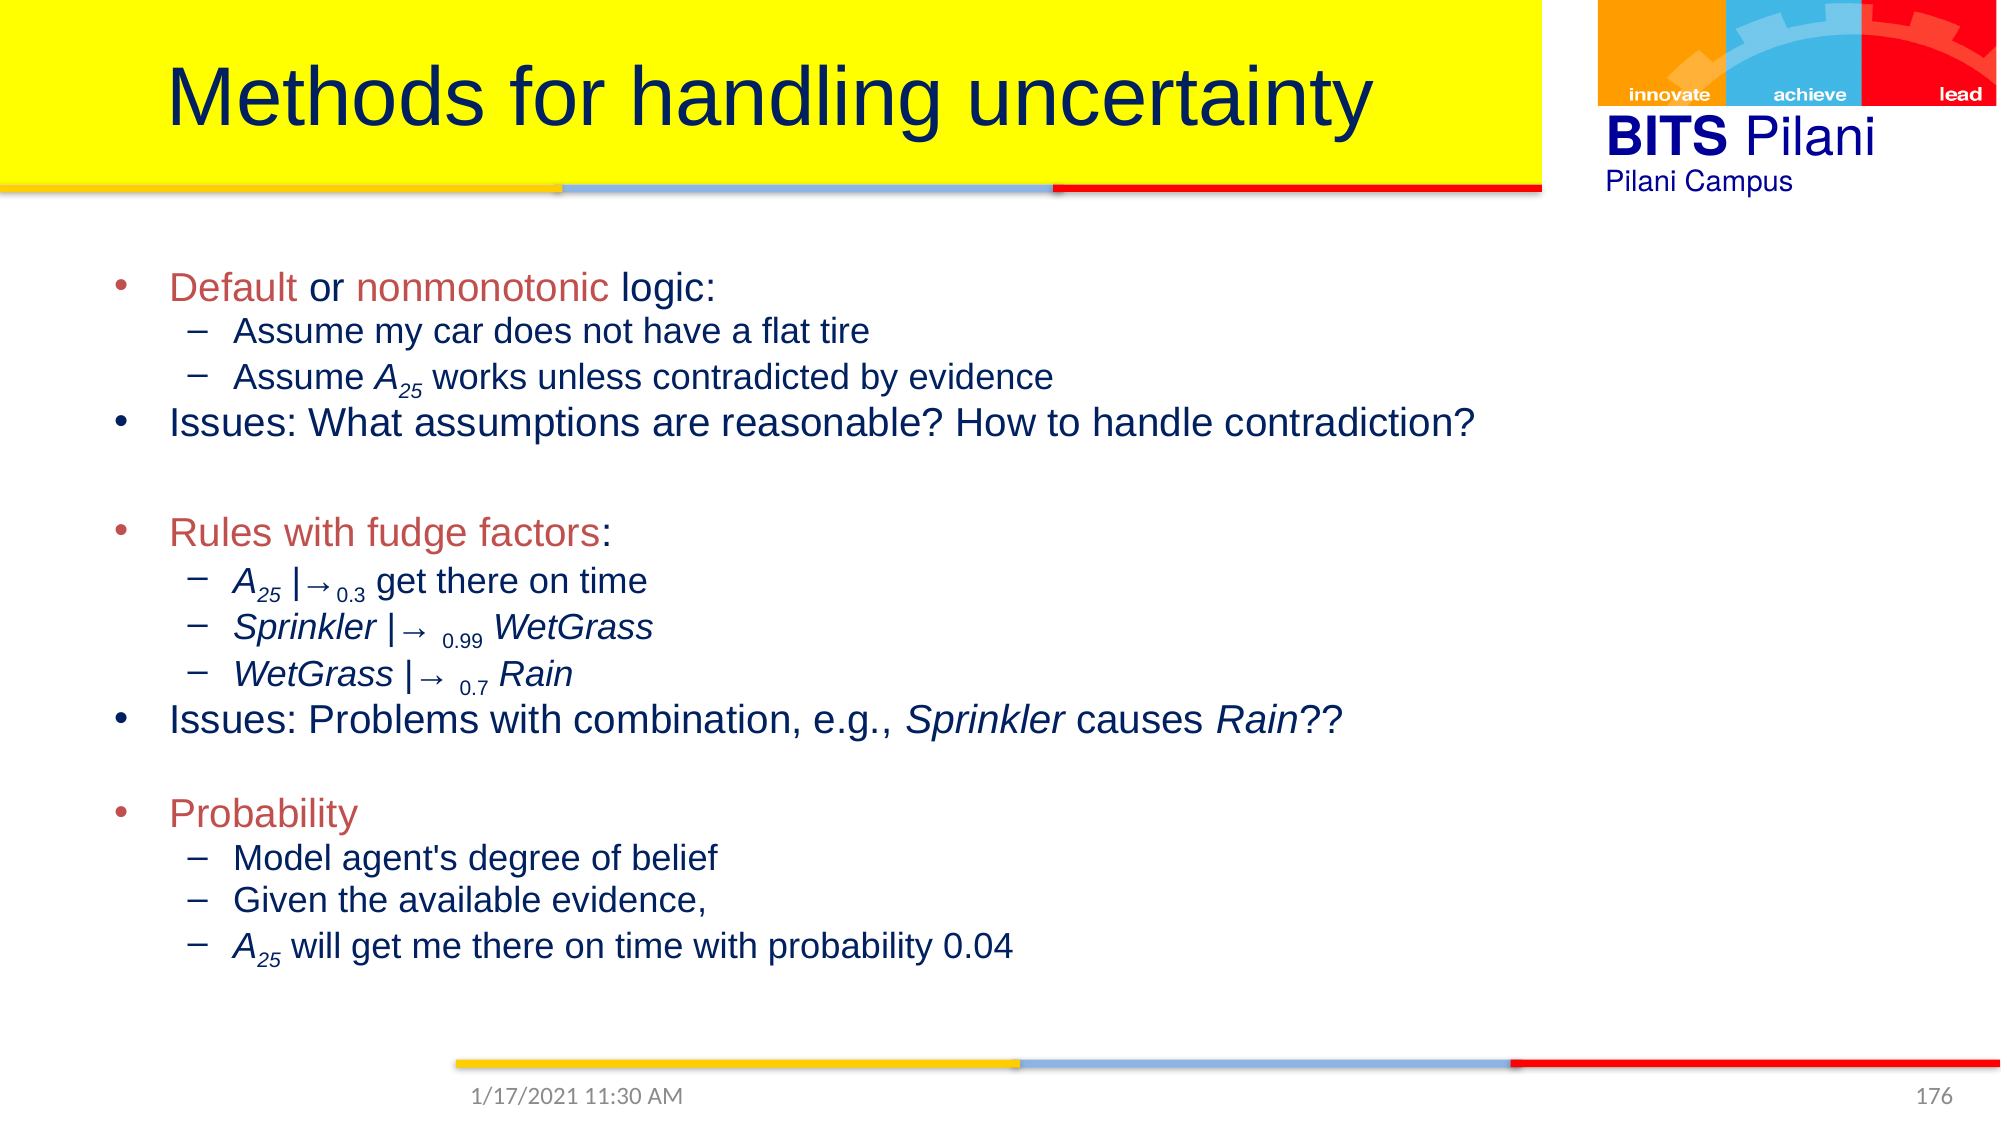

# Methods for handling uncertainty
Default or nonmonotonic logic:
Assume my car does not have a flat tire
Assume A25 works unless contradicted by evidence
Issues: What assumptions are reasonable? How to handle contradiction?

Rules with fudge factors:
A25 |→0.3 get there on time
Sprinkler |→ 0.99 WetGrass
WetGrass |→ 0.7 Rain
Issues: Problems with combination, e.g., Sprinkler causes Rain??

Probability
Model agent's degree of belief
Given the available evidence,
A25 will get me there on time with probability 0.04
1/17/2021 11:30 AM
176